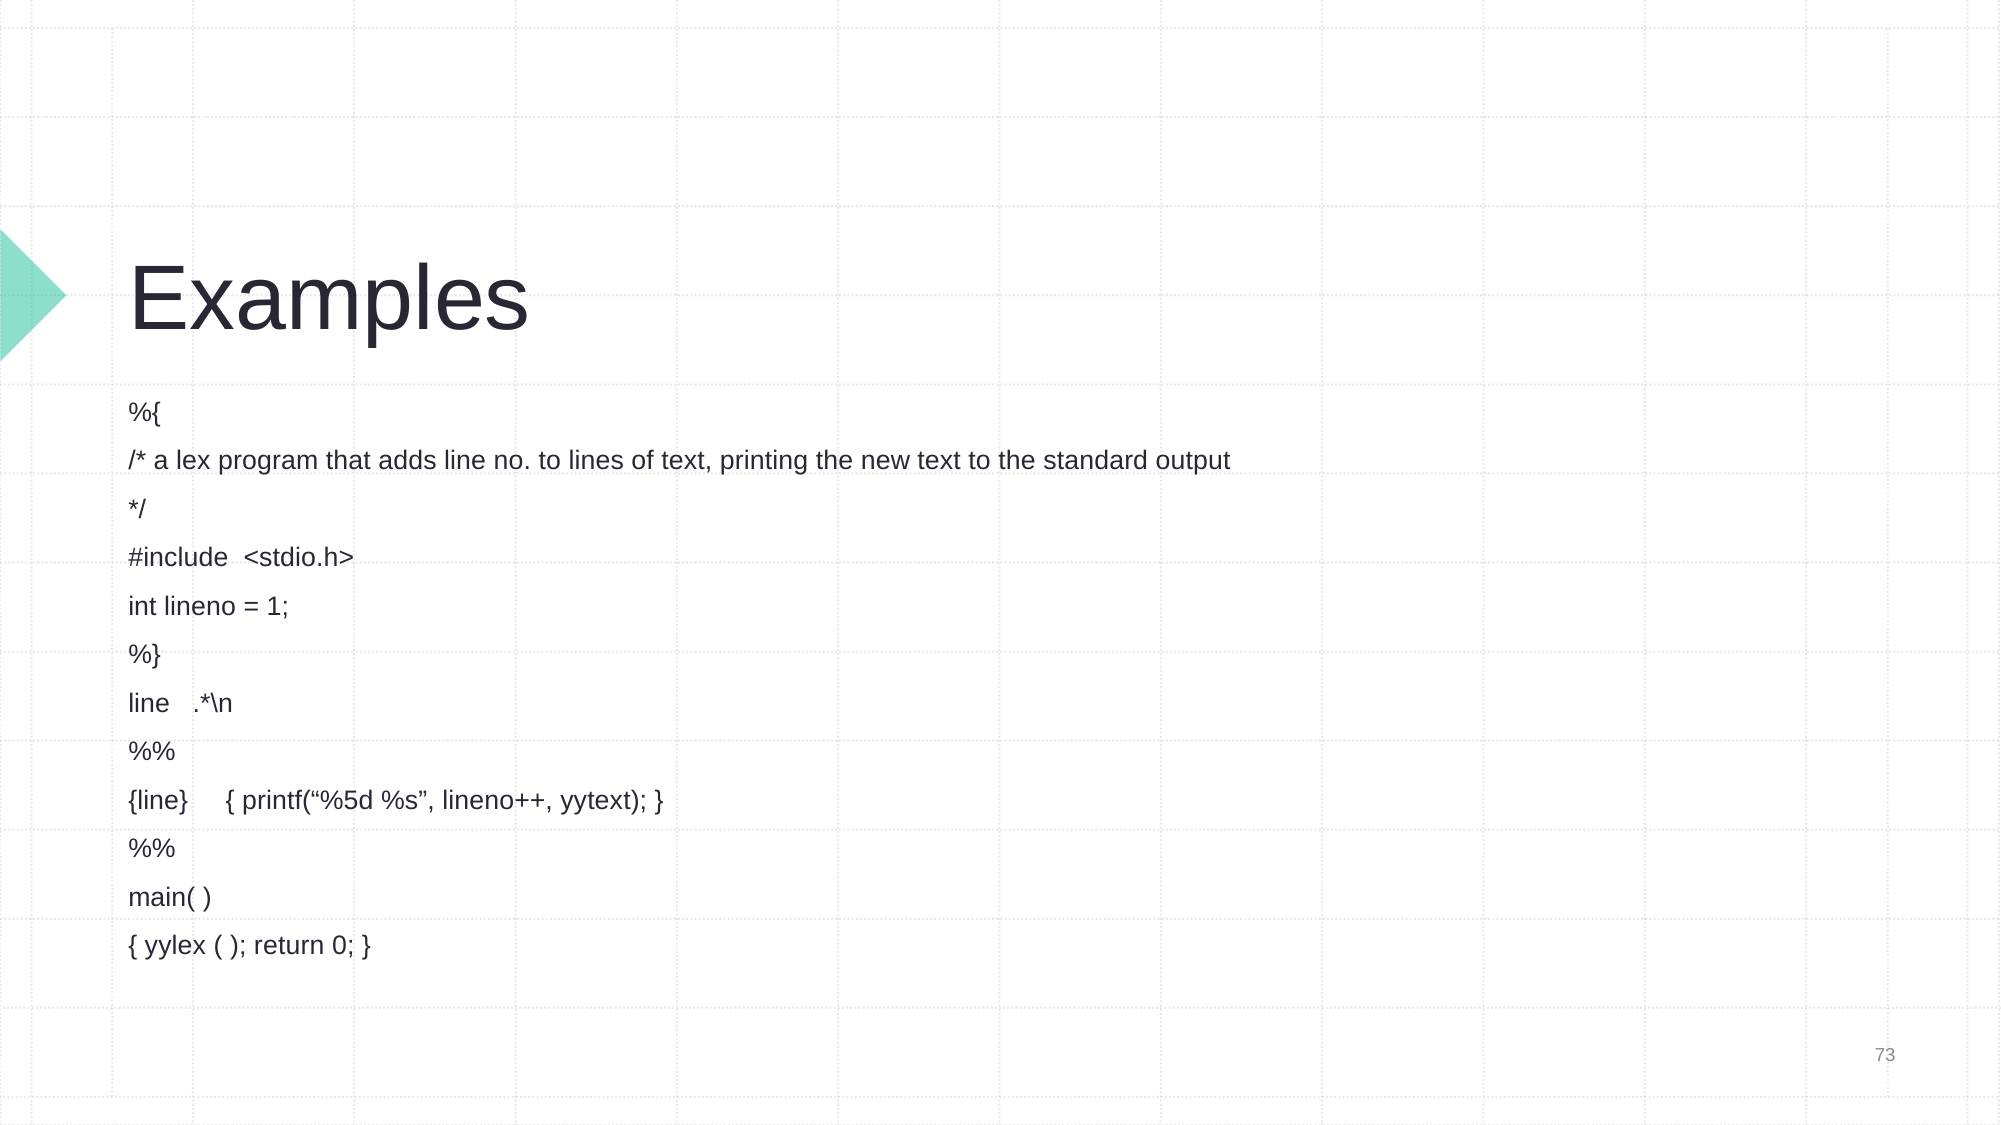

# Examples
%{
/* a lex program that adds line no. to lines of text, printing the new text to the standard output
*/
#include  <stdio.h>
int lineno = 1;
%}
line   .*\n
%%
{line}     { printf(“%5d %s”, lineno++, yytext); }
%%
main( )
{ yylex ( ); return 0; }
73